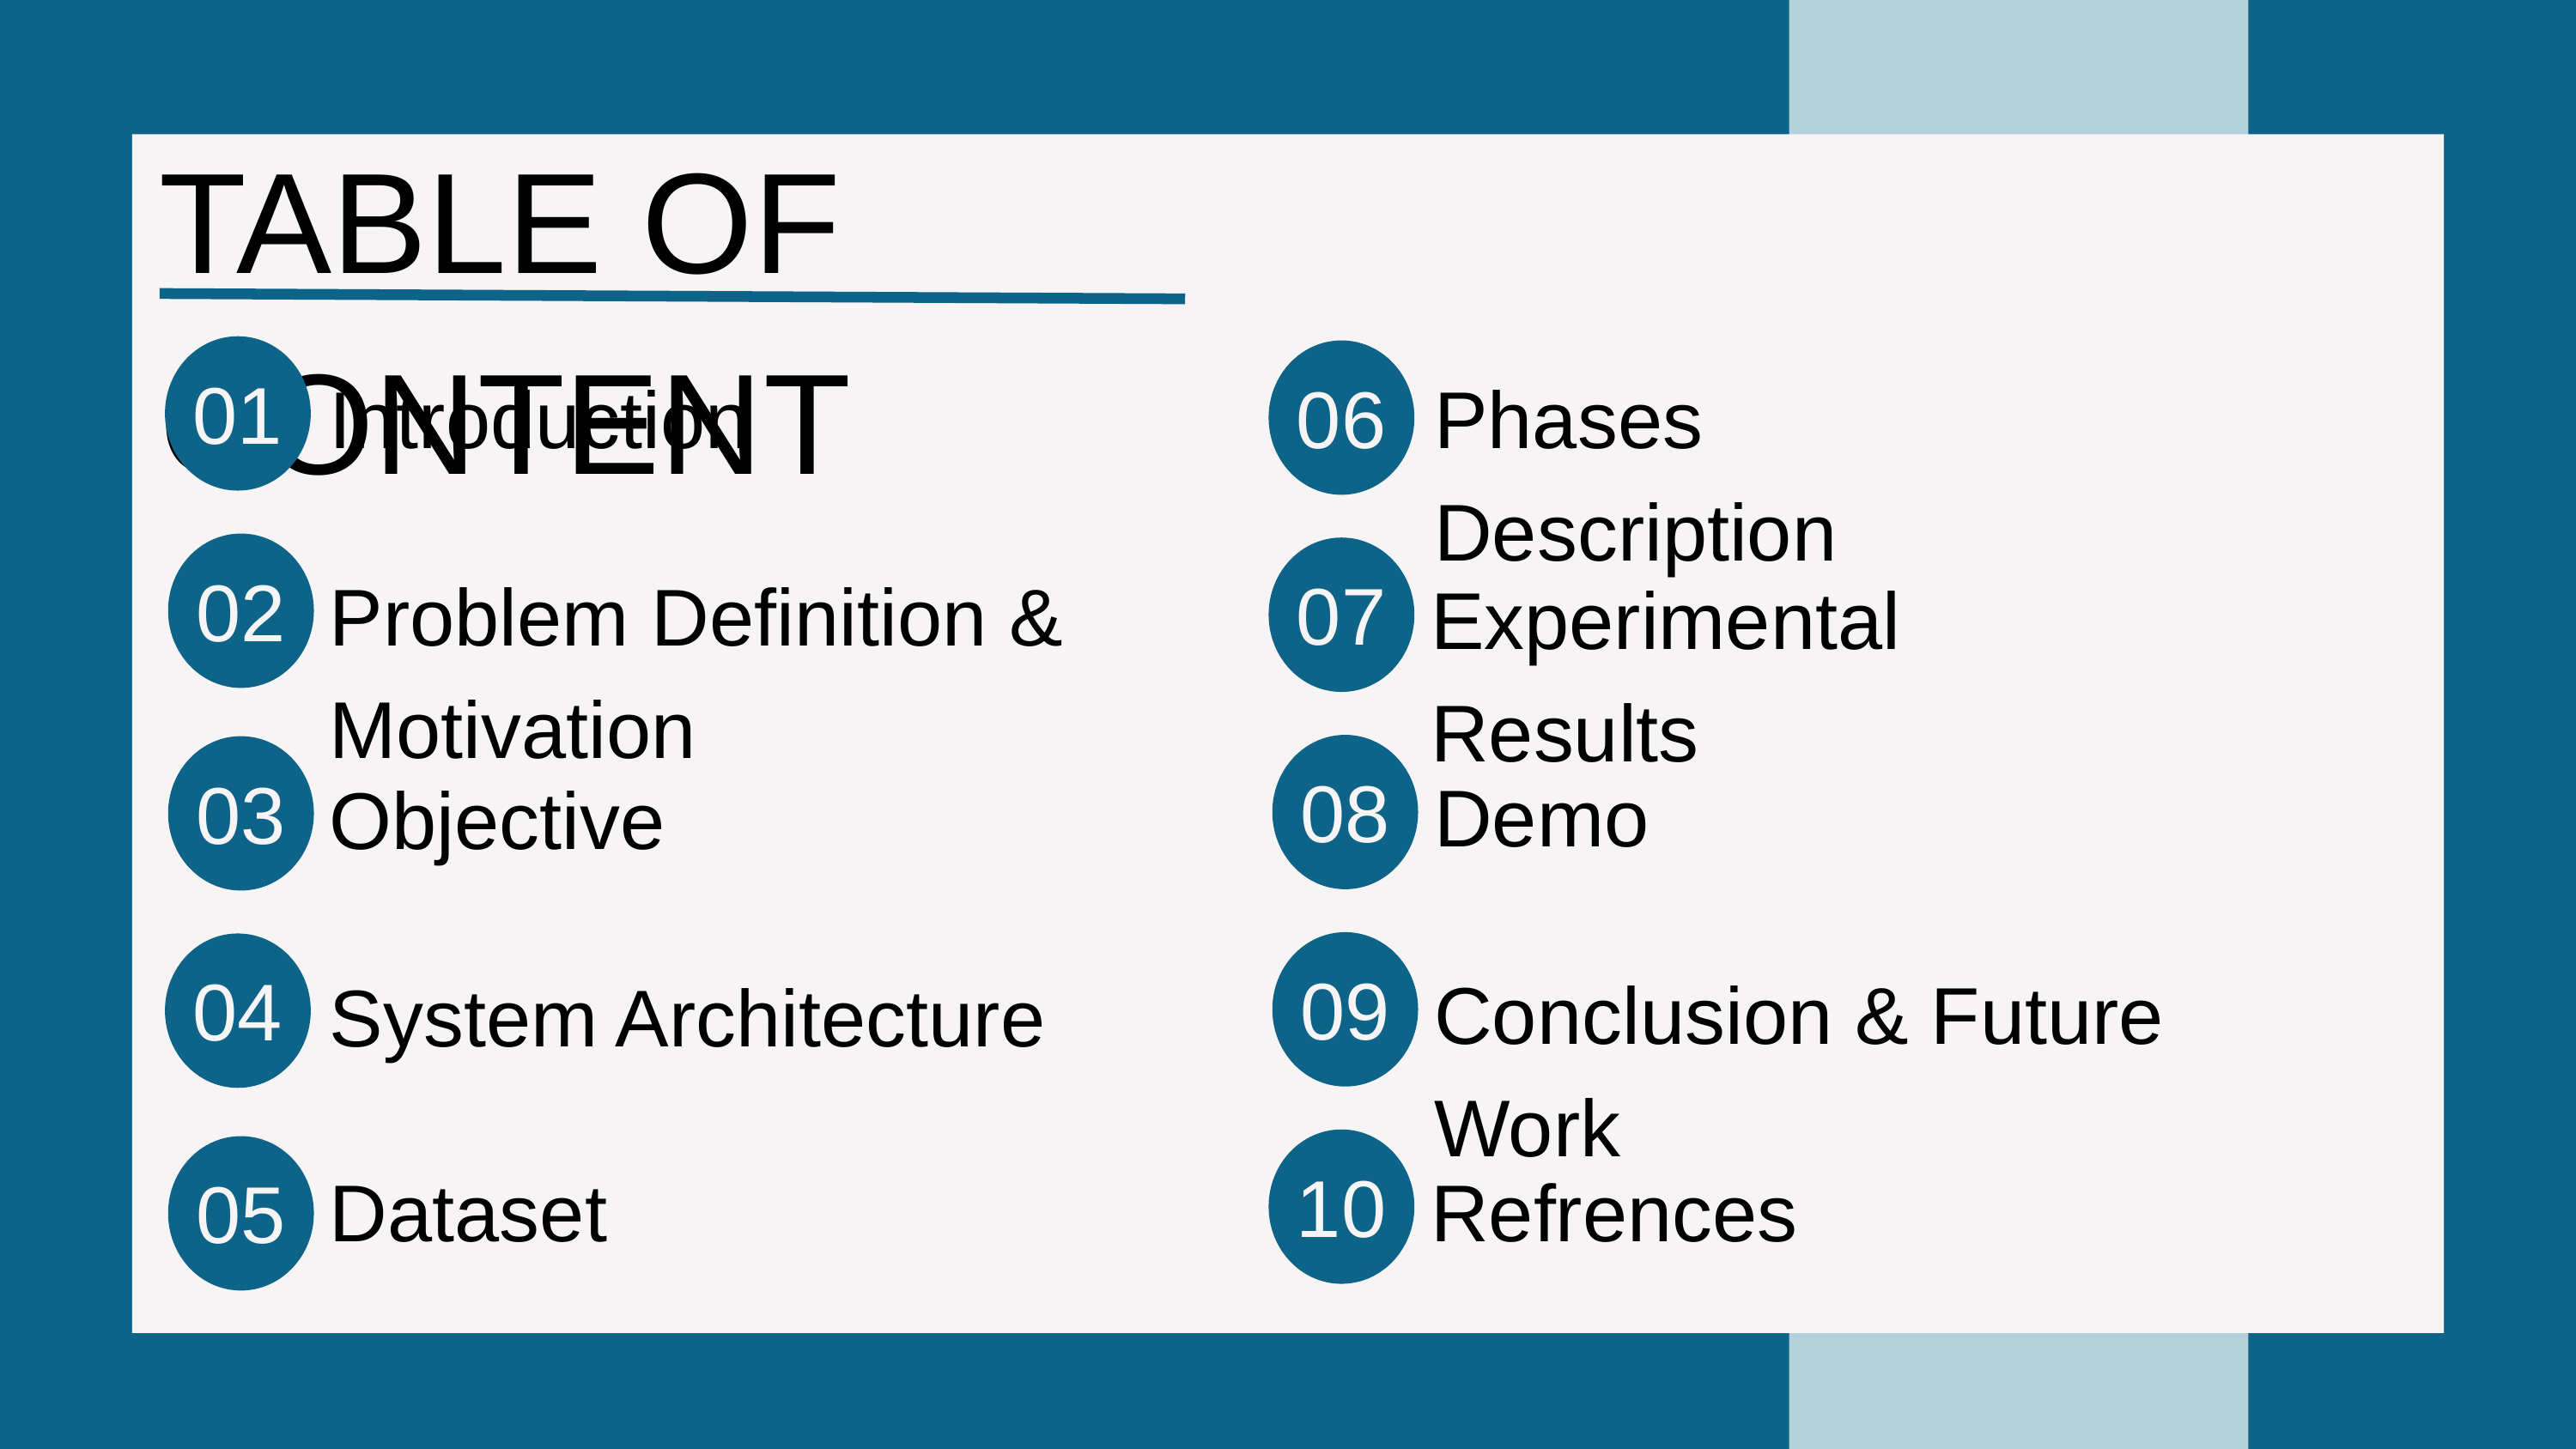

TABLE OF CONTENT

Presented by

01

06
Introduction
Phases Description

02

07
Problem Definition & Motivation
Experimental Results

08

03
Demo
Objective

09

04
Conclusion & Future Work
System Architecture

10

05
Dataset
Refrences